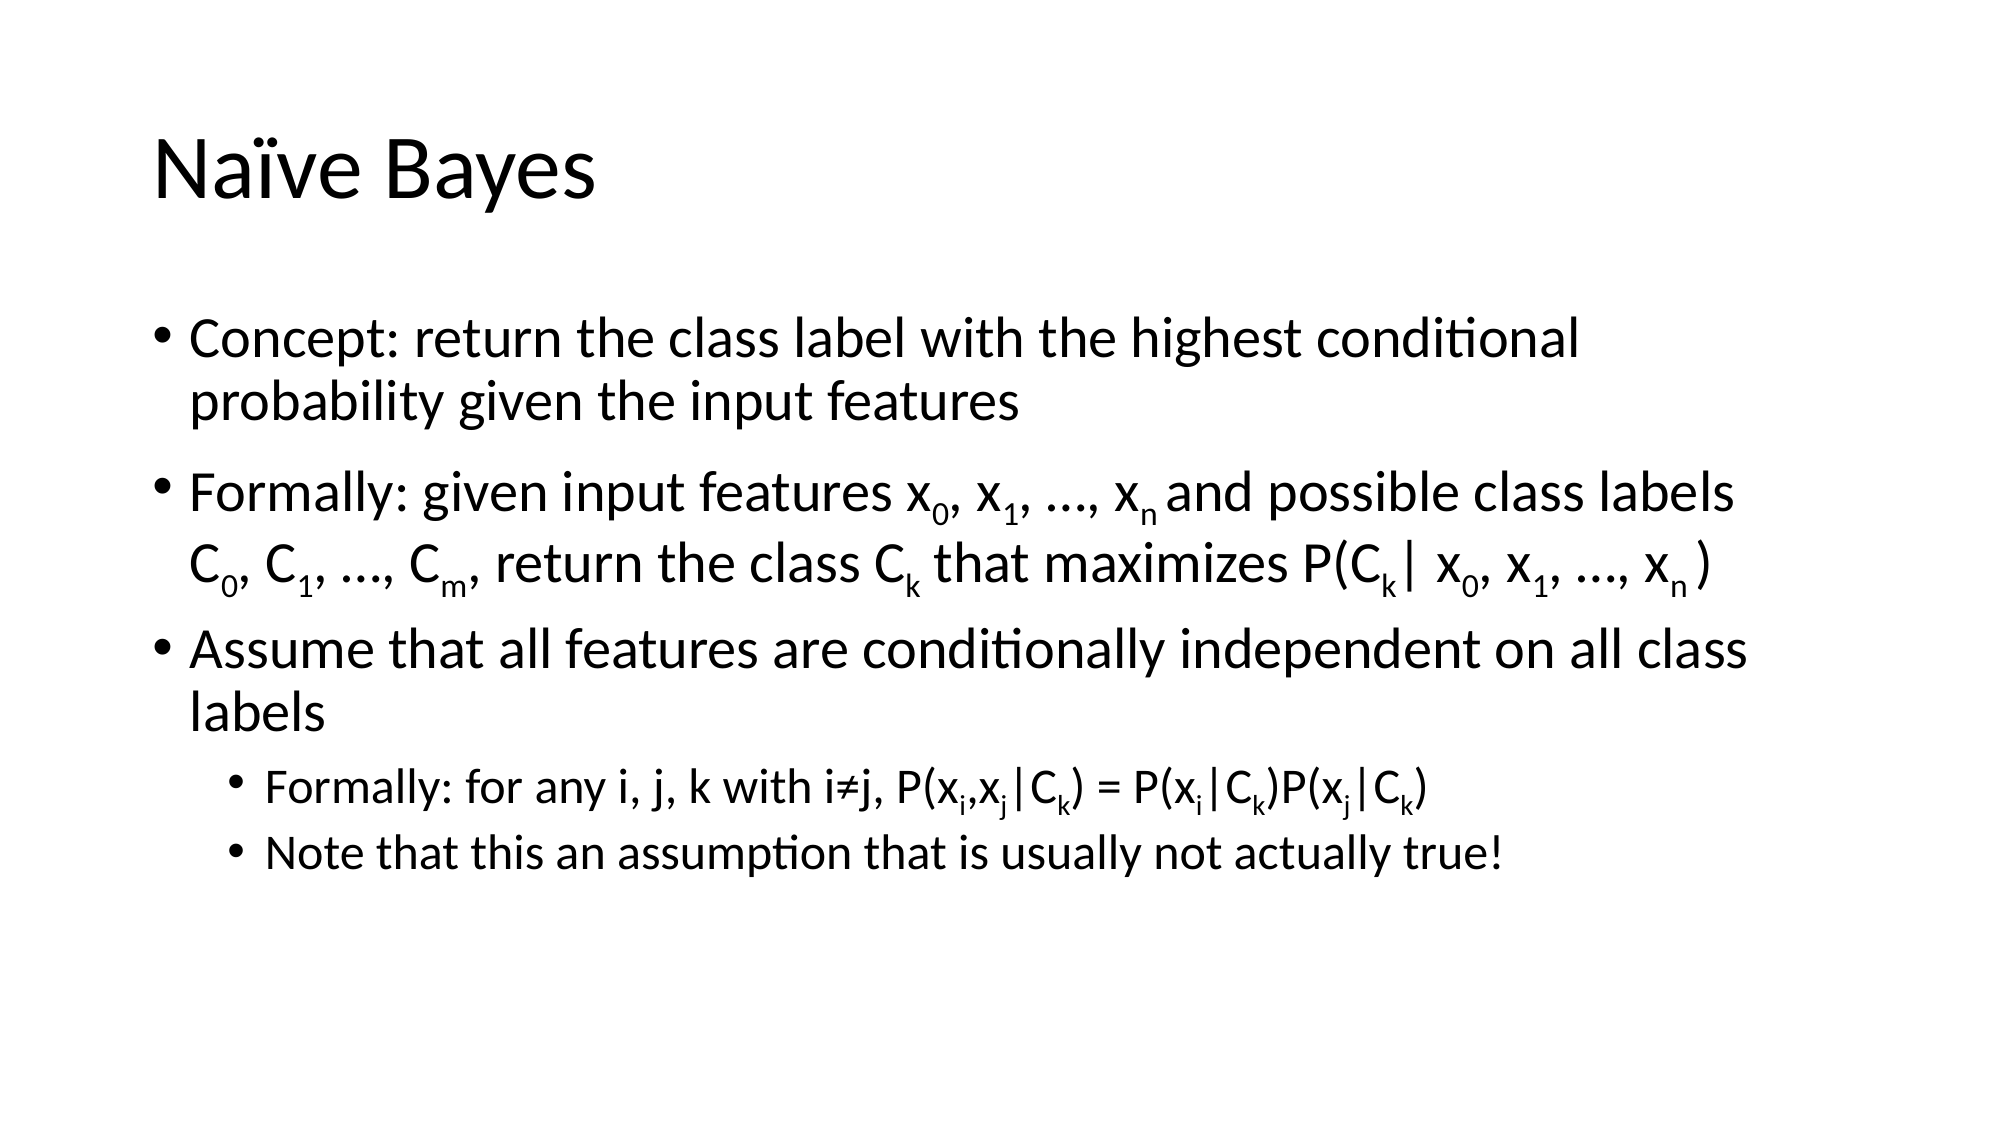

# Naïve Bayes
Concept: return the class label with the highest conditional probability given the input features
Formally: given input features x0, x1, …, xn and possible class labels
C0, C1, …, Cm, return the class Ck that maximizes P(Ck| x0, x1, …, xn )
Assume that all features are conditionally independent on all class labels
Formally: for any i, j, k with i≠j, P(xi,xj|Ck) = P(xi|Ck)P(xj|Ck)
Note that this an assumption that is usually not actually true!